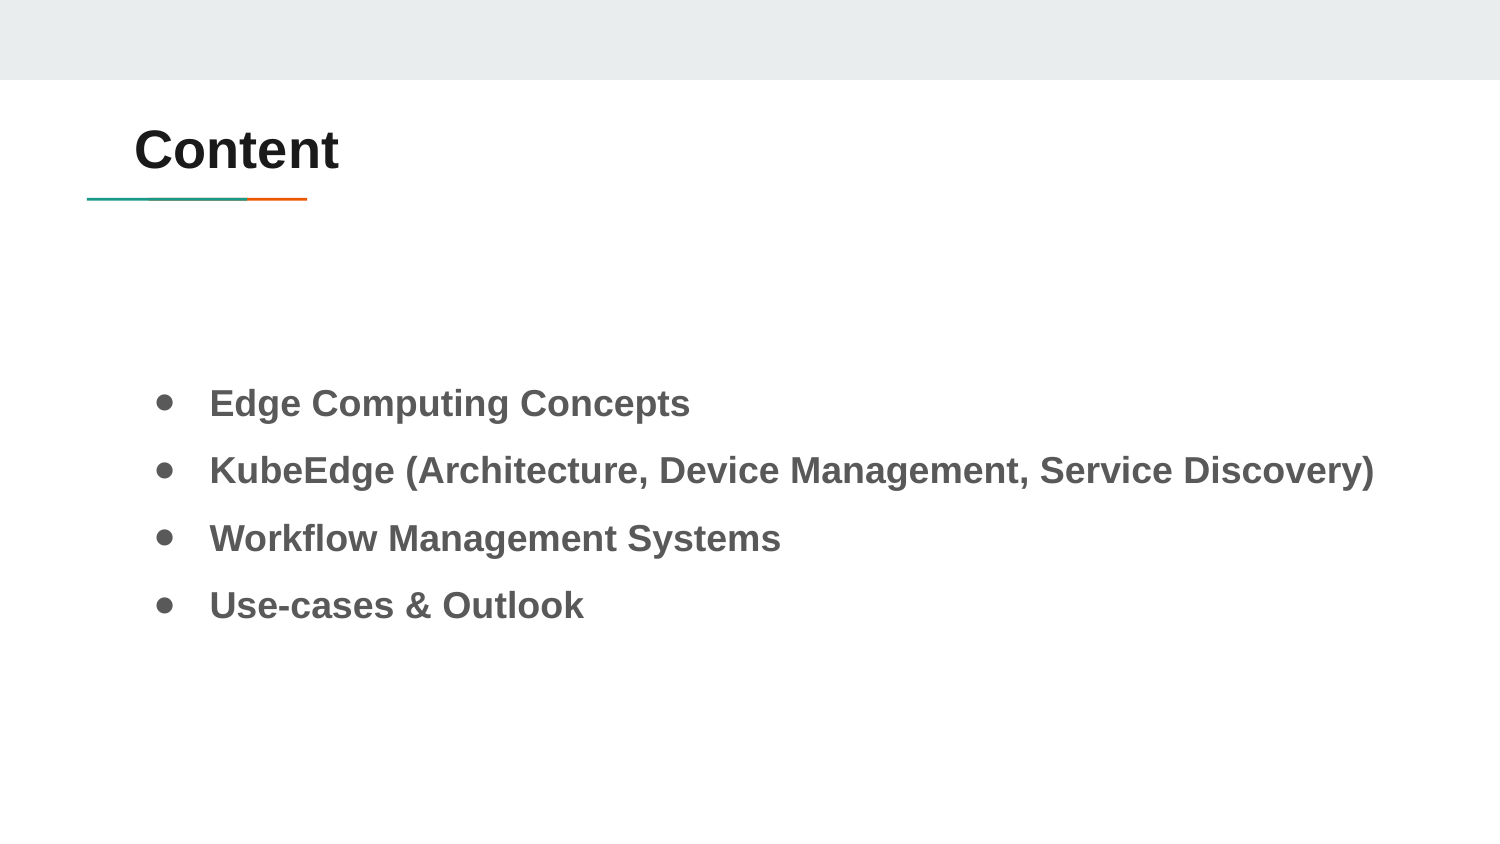

# Content
Edge Computing Concepts
KubeEdge (Architecture, Device Management, Service Discovery)
Workflow Management Systems
Use-cases & Outlook